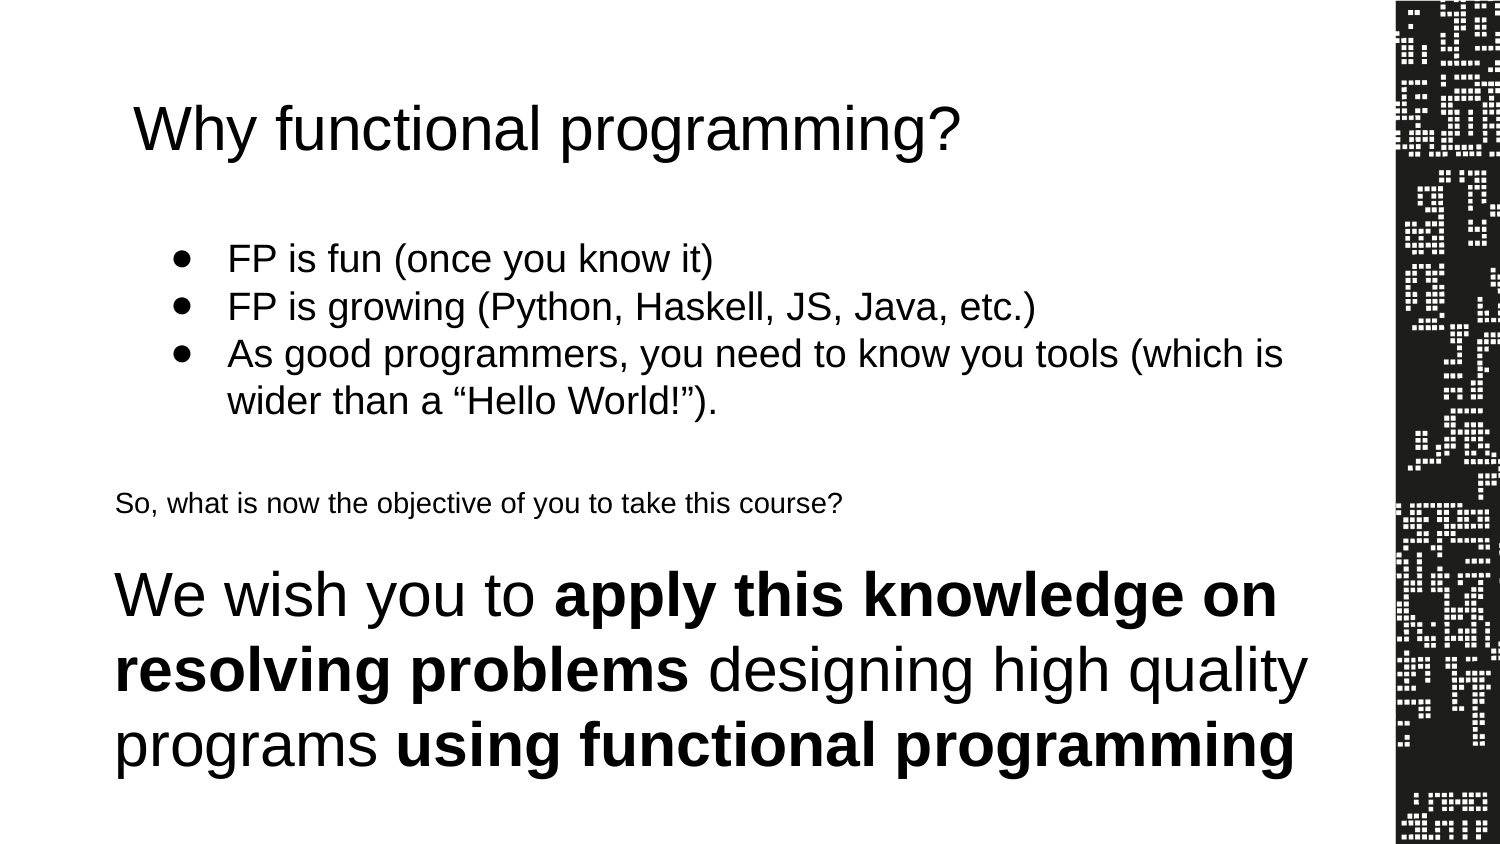

# Why functional programming?
FP is fun (once you know it)
FP is growing (Python, Haskell, JS, Java, etc.)
As good programmers, you need to know you tools (which is wider than a “Hello World!”).

So, what is now the objective of you to take this course?

We wish you to apply this knowledge on resolving problems designing high quality programs using functional programming